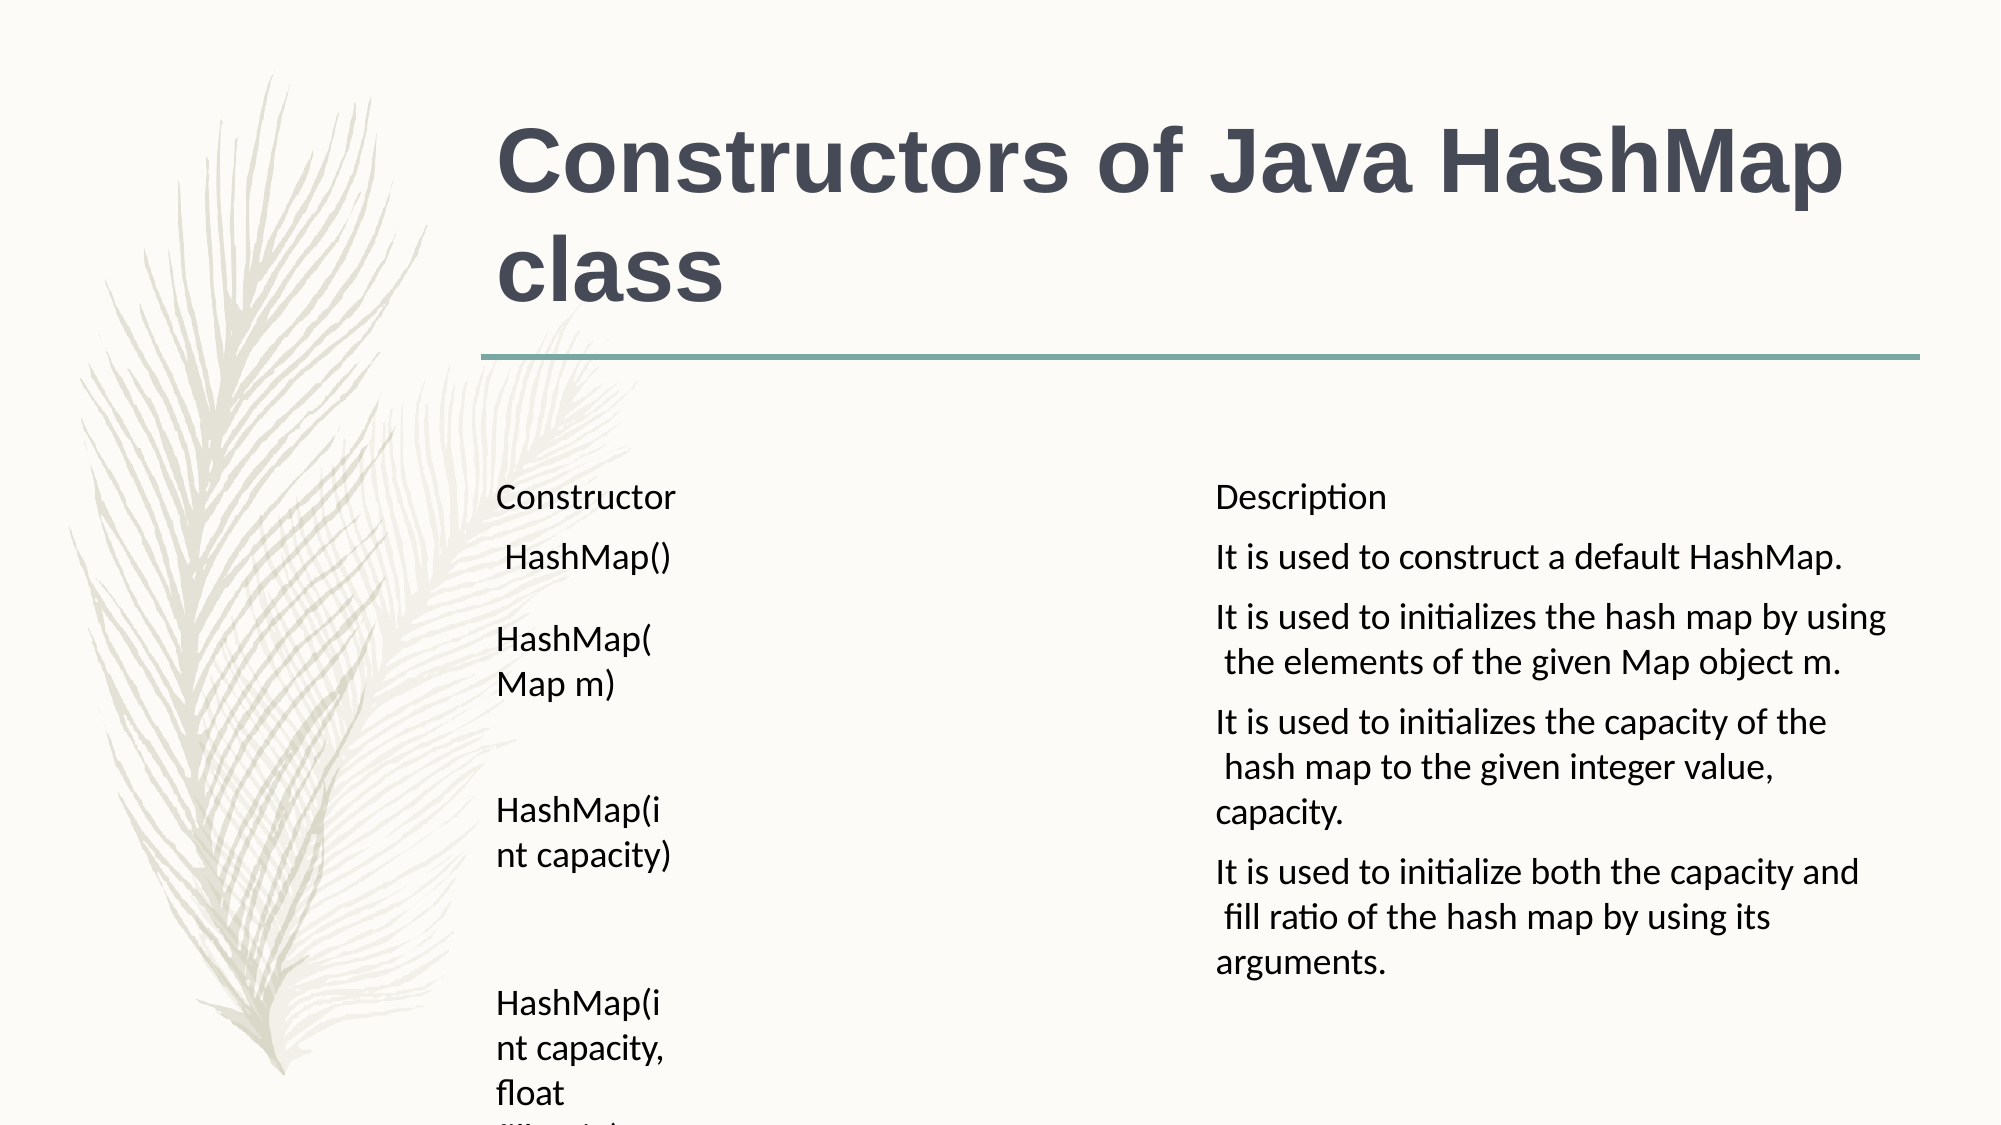

# Constructors of Java HashMap  class
Constructor  HashMap()

HashMap(Map m)

HashMap(int capacity)

HashMap(int capacity, float fillRatio)
Description
It is used to construct a default HashMap.
It is used to initializes the hash map by using  the elements of the given Map object m.
It is used to initializes the capacity of the  hash map to the given integer value,  capacity.
It is used to initialize both the capacity and  fill ratio of the hash map by using its  arguments.